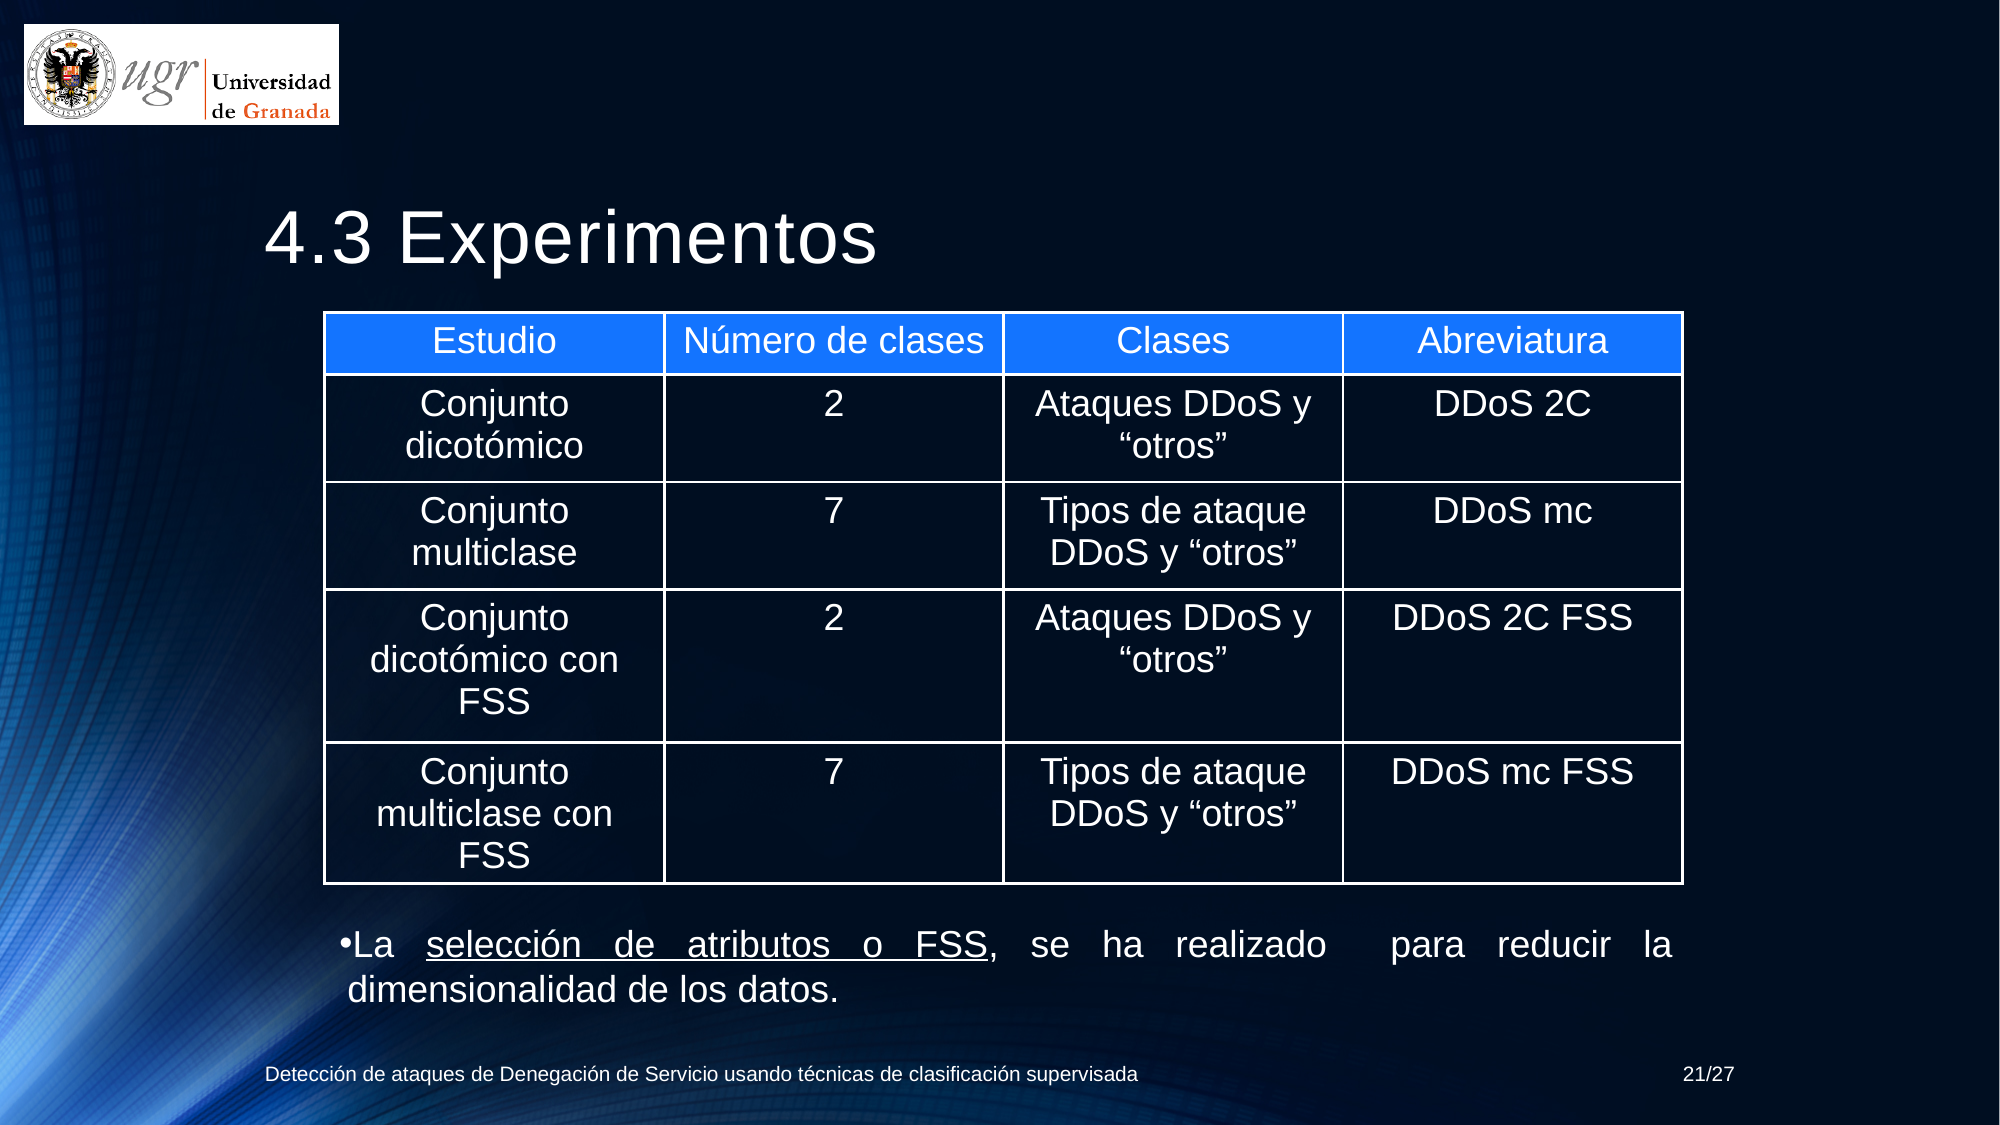

# 4.3 Experimentos
| Estudio | Número de clases | Clases | Abreviatura |
| --- | --- | --- | --- |
| Conjunto dicotómico | 2 | Ataques DDoS y “otros” | DDoS 2C |
| Conjunto multiclase | 7 | Tipos de ataque DDoS y “otros” | DDoS mc |
| Conjunto dicotómico con FSS | 2 | Ataques DDoS y “otros” | DDoS 2C FSS |
| Conjunto multiclase con FSS | 7 | Tipos de ataque DDoS y “otros” | DDoS mc FSS |
La selección de atributos o FSS, se ha realizado  para reducir la dimensionalidad de los datos.
Detección de ataques de Denegación de Servicio usando técnicas de clasificación supervisada
21/27